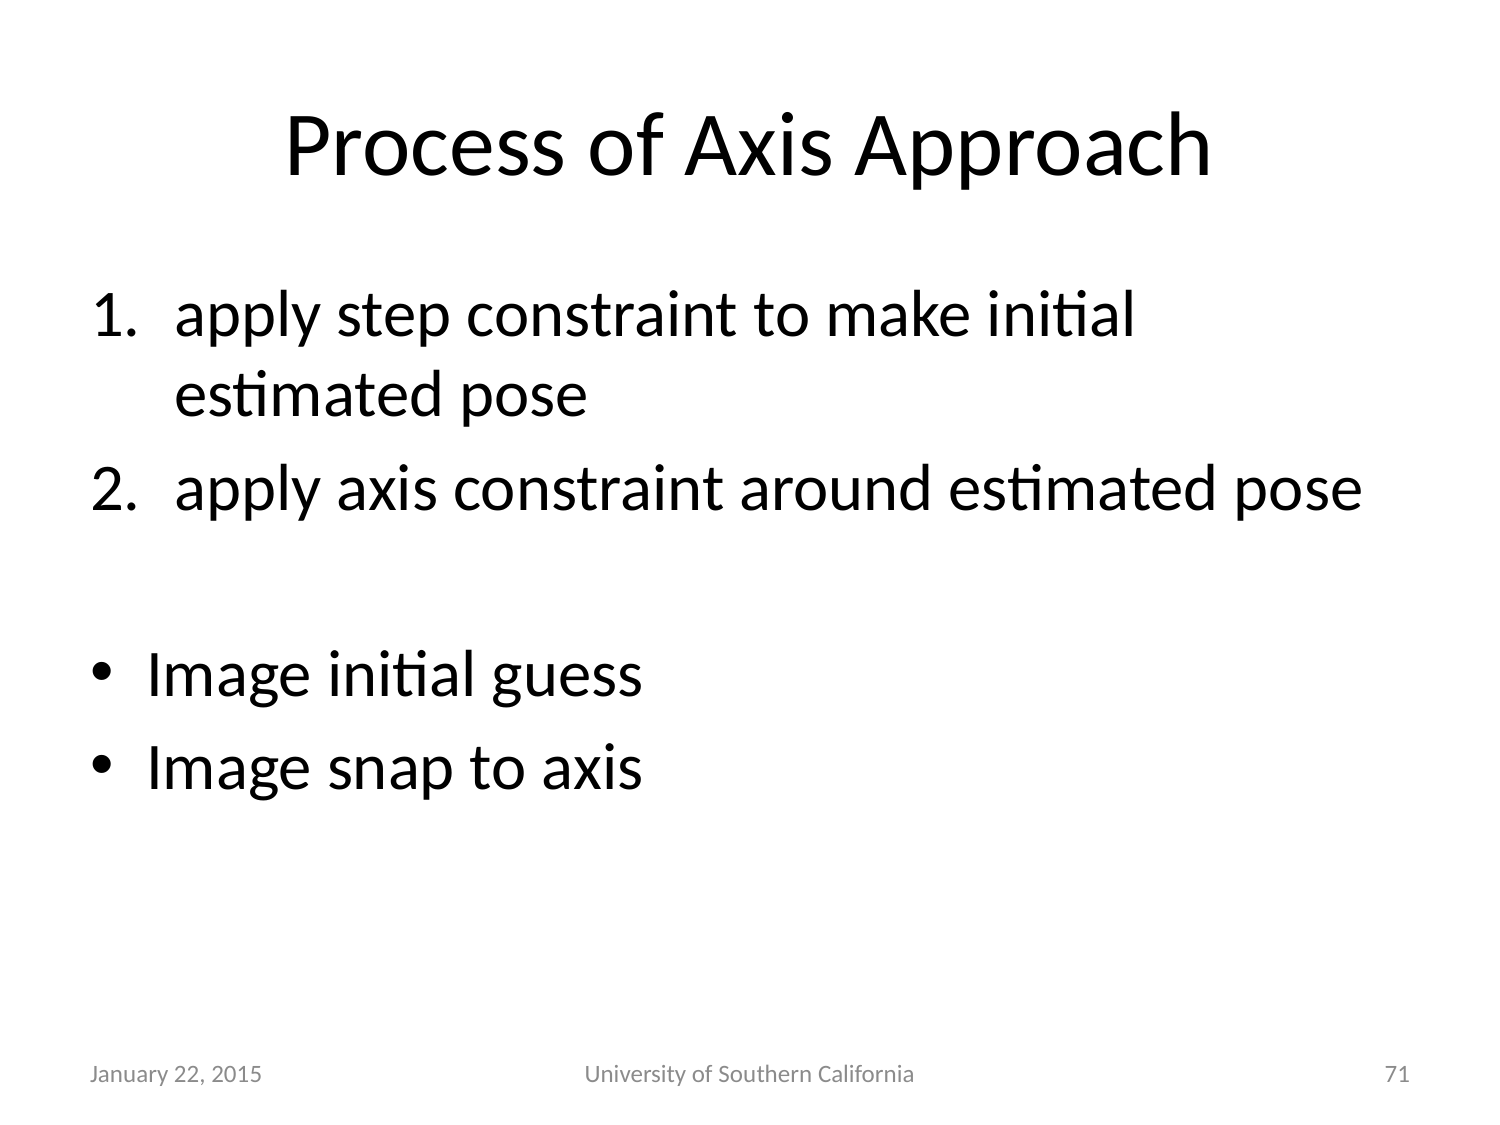

# Process of Axis Approach
apply step constraint to make initial estimated pose
apply axis constraint around estimated pose

Image initial guess
Image snap to axis
January 22, 2015
University of Southern California
71